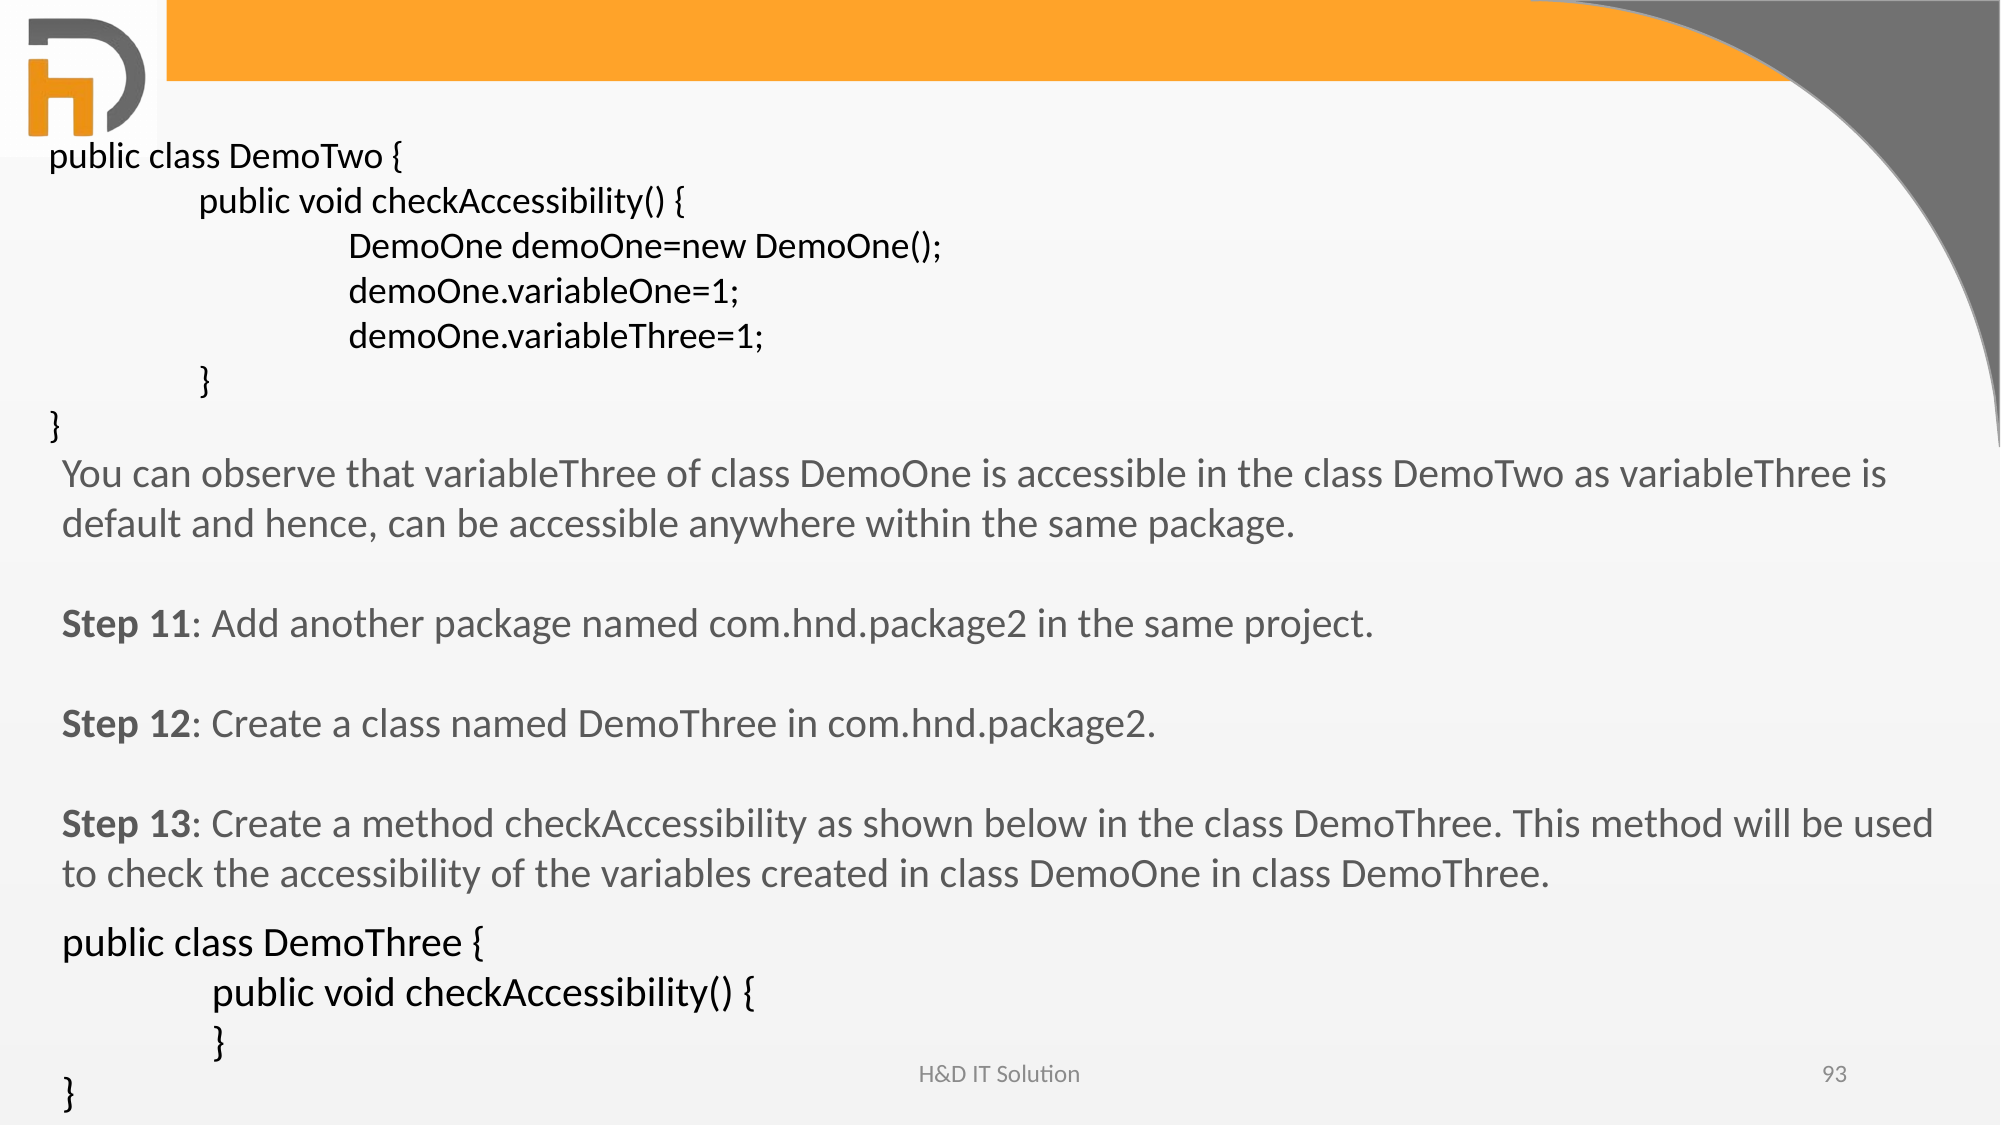

public class DemoTwo {
	public void checkAccessibility() {
		DemoOne demoOne=new DemoOne();
		demoOne.variableOne=1;
		demoOne.variableThree=1;
	}
}
You can observe that variableThree of class DemoOne is accessible in the class DemoTwo as variableThree is default and hence, can be accessible anywhere within the same package.

Step 11: Add another package named com.hnd.package2 in the same project.

Step 12: Create a class named DemoThree in com.hnd.package2.

Step 13: Create a method checkAccessibility as shown below in the class DemoThree. This method will be used to check the accessibility of the variables created in class DemoOne in class DemoThree.
public class DemoThree {
	public void checkAccessibility() {
	}
}
H&D IT Solution
93